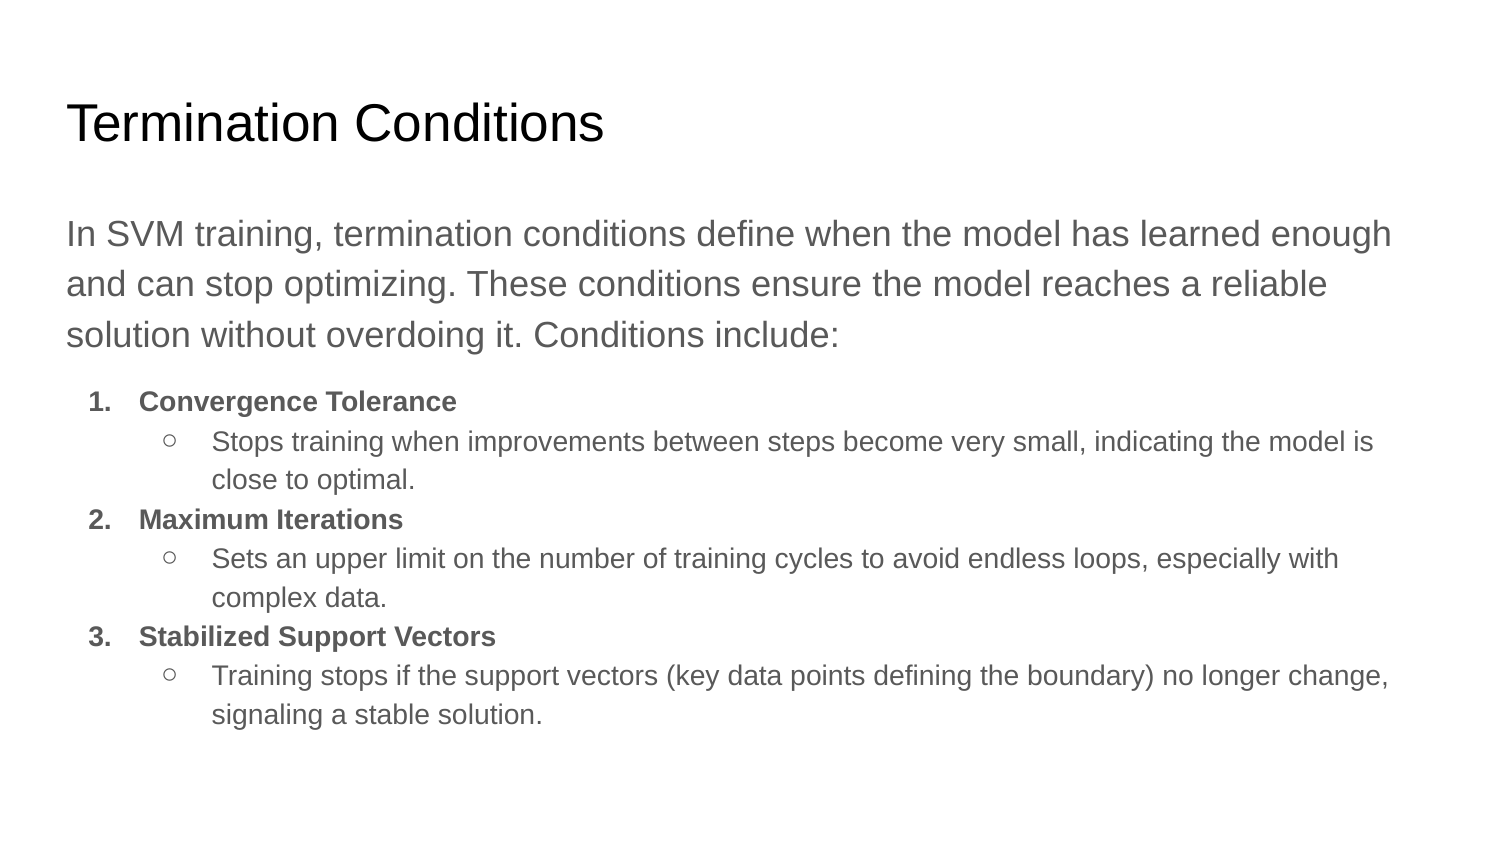

# Termination Conditions
In SVM training, termination conditions define when the model has learned enough and can stop optimizing. These conditions ensure the model reaches a reliable solution without overdoing it. Conditions include:
Convergence Tolerance
Stops training when improvements between steps become very small, indicating the model is close to optimal.
Maximum Iterations
Sets an upper limit on the number of training cycles to avoid endless loops, especially with complex data.
Stabilized Support Vectors
Training stops if the support vectors (key data points defining the boundary) no longer change, signaling a stable solution.